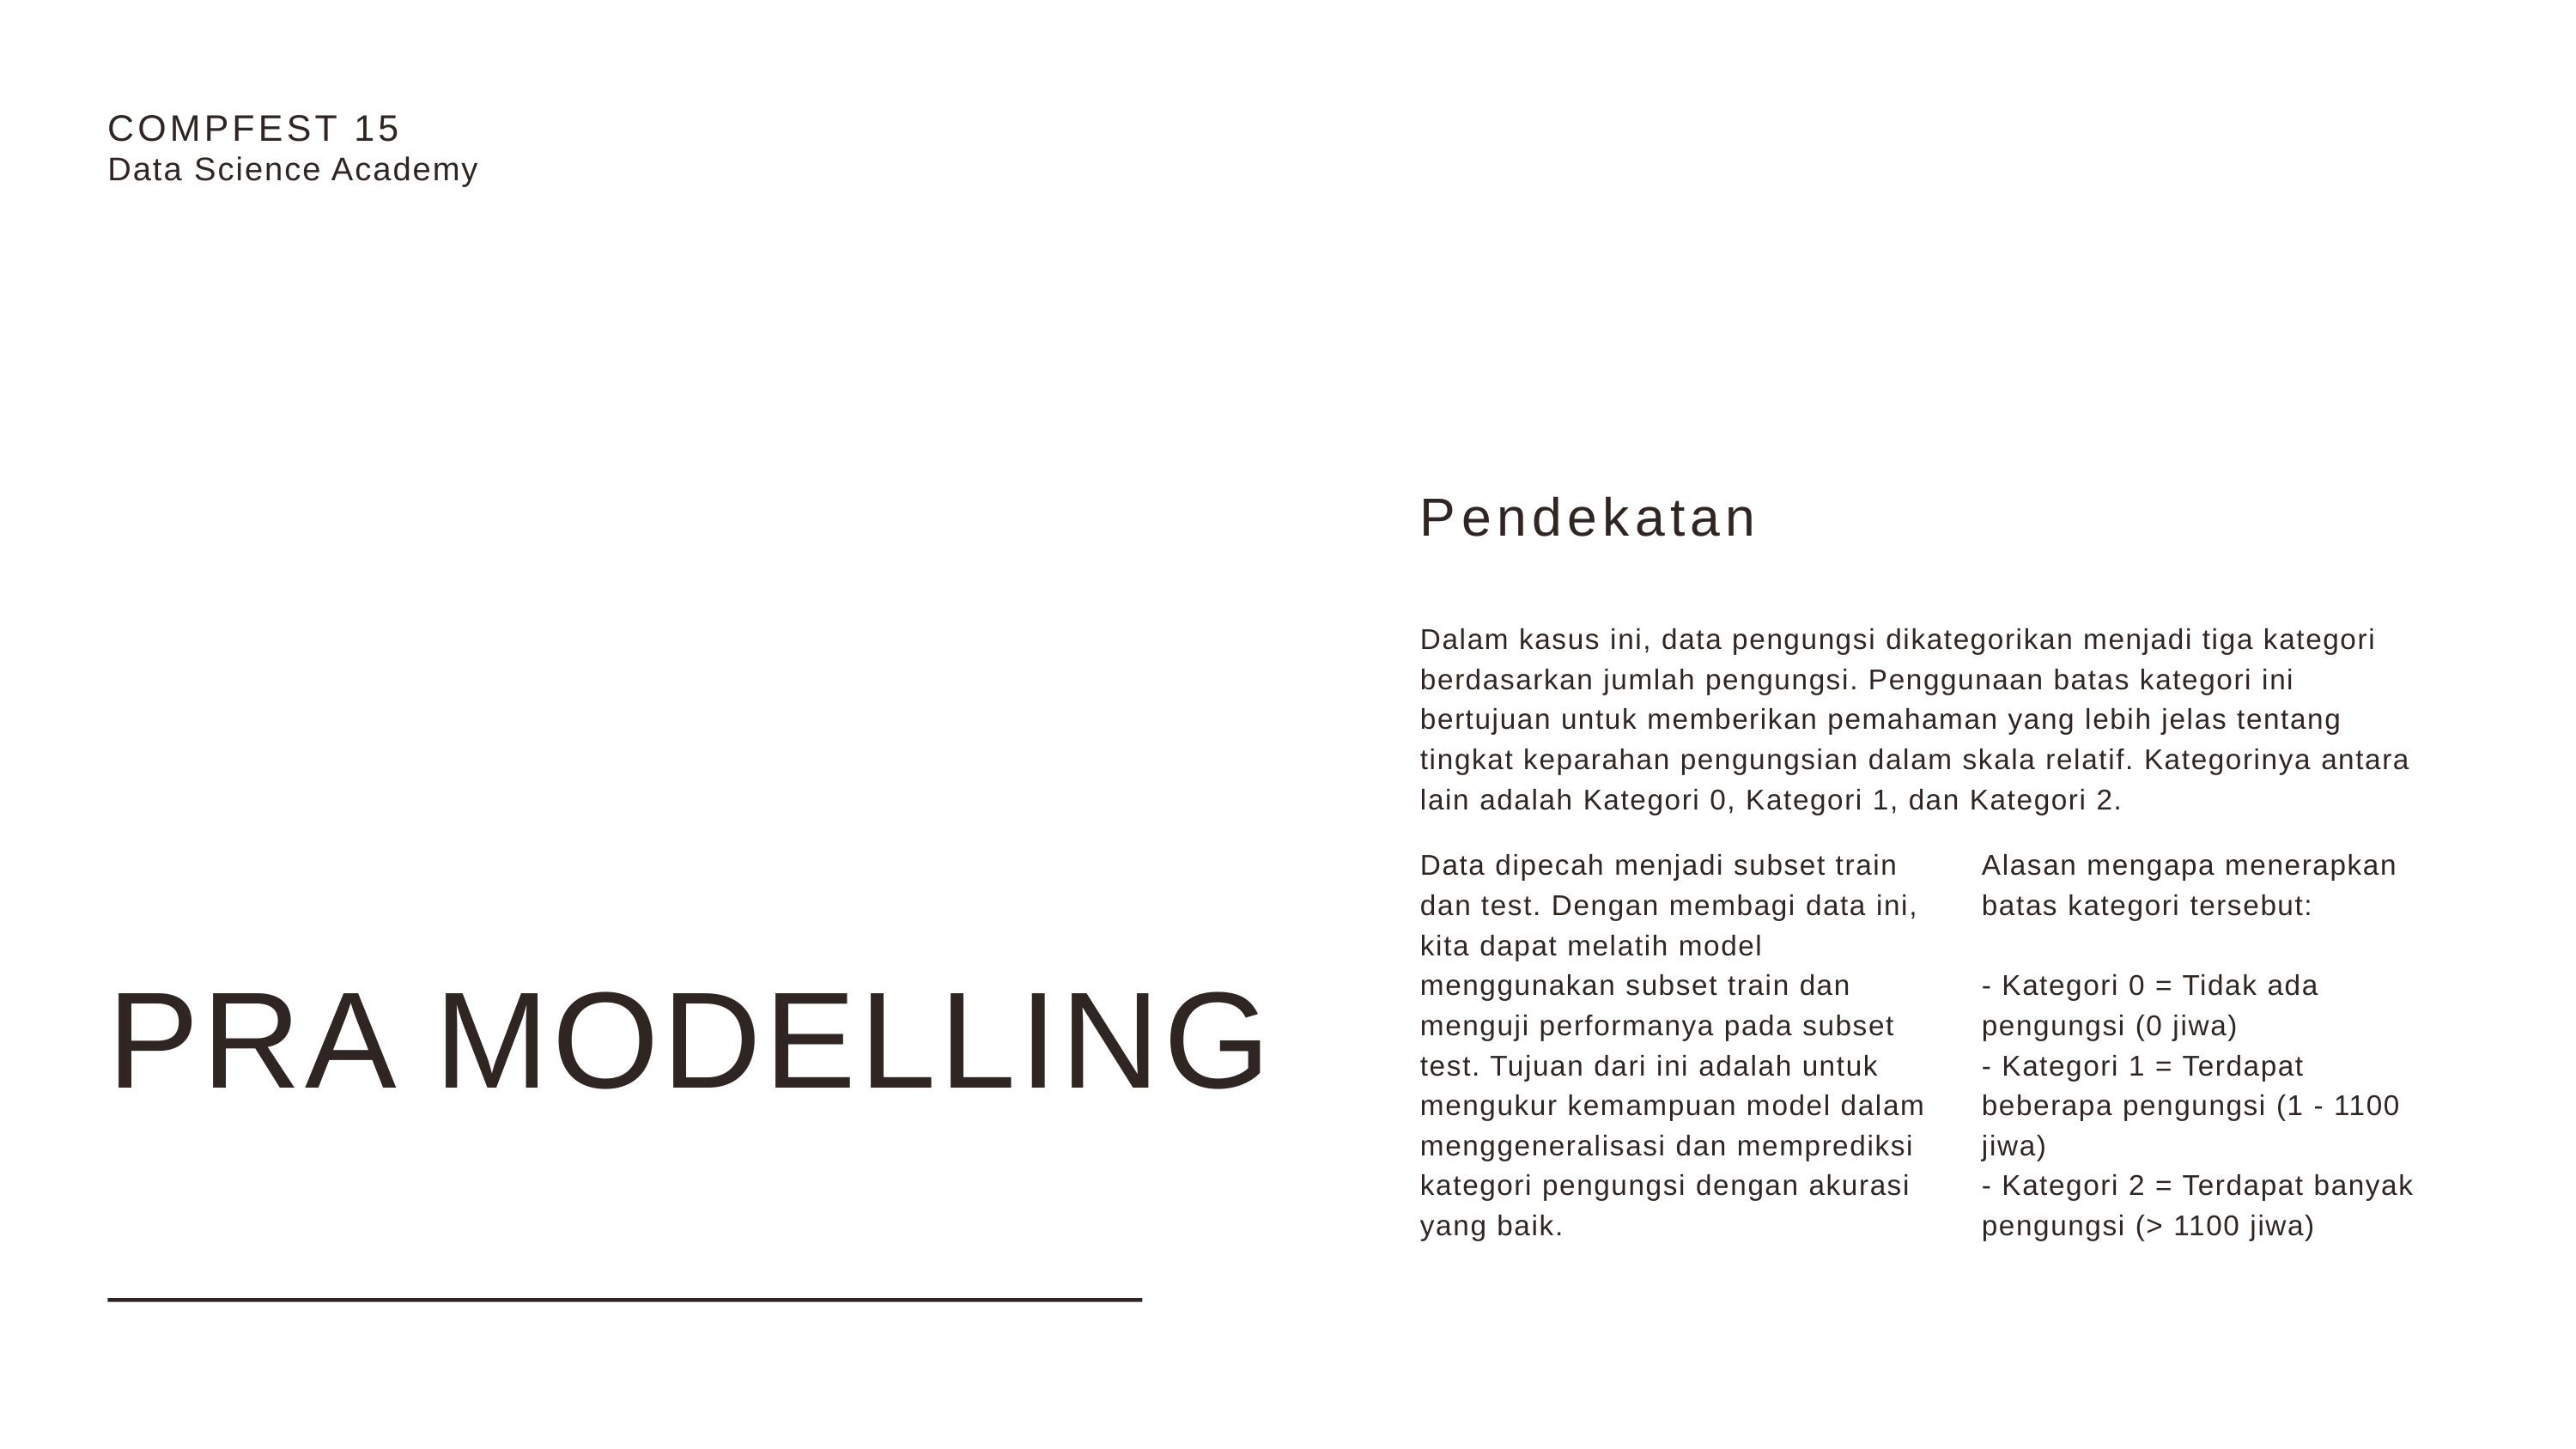

COMPFEST 15
Data Science Academy
Pendekatan
Dalam kasus ini, data pengungsi dikategorikan menjadi tiga kategori berdasarkan jumlah pengungsi. Penggunaan batas kategori ini bertujuan untuk memberikan pemahaman yang lebih jelas tentang tingkat keparahan pengungsian dalam skala relatif. Kategorinya antara lain adalah Kategori 0, Kategori 1, dan Kategori 2.
Data dipecah menjadi subset train dan test. Dengan membagi data ini, kita dapat melatih model menggunakan subset train dan menguji performanya pada subset test. Tujuan dari ini adalah untuk mengukur kemampuan model dalam menggeneralisasi dan memprediksi kategori pengungsi dengan akurasi yang baik.
Alasan mengapa menerapkan batas kategori tersebut:

- Kategori 0 = Tidak ada pengungsi (0 jiwa)
- Kategori 1 = Terdapat beberapa pengungsi (1 - 1100 jiwa)
- Kategori 2 = Terdapat banyak pengungsi (> 1100 jiwa)
PRA MODELLING